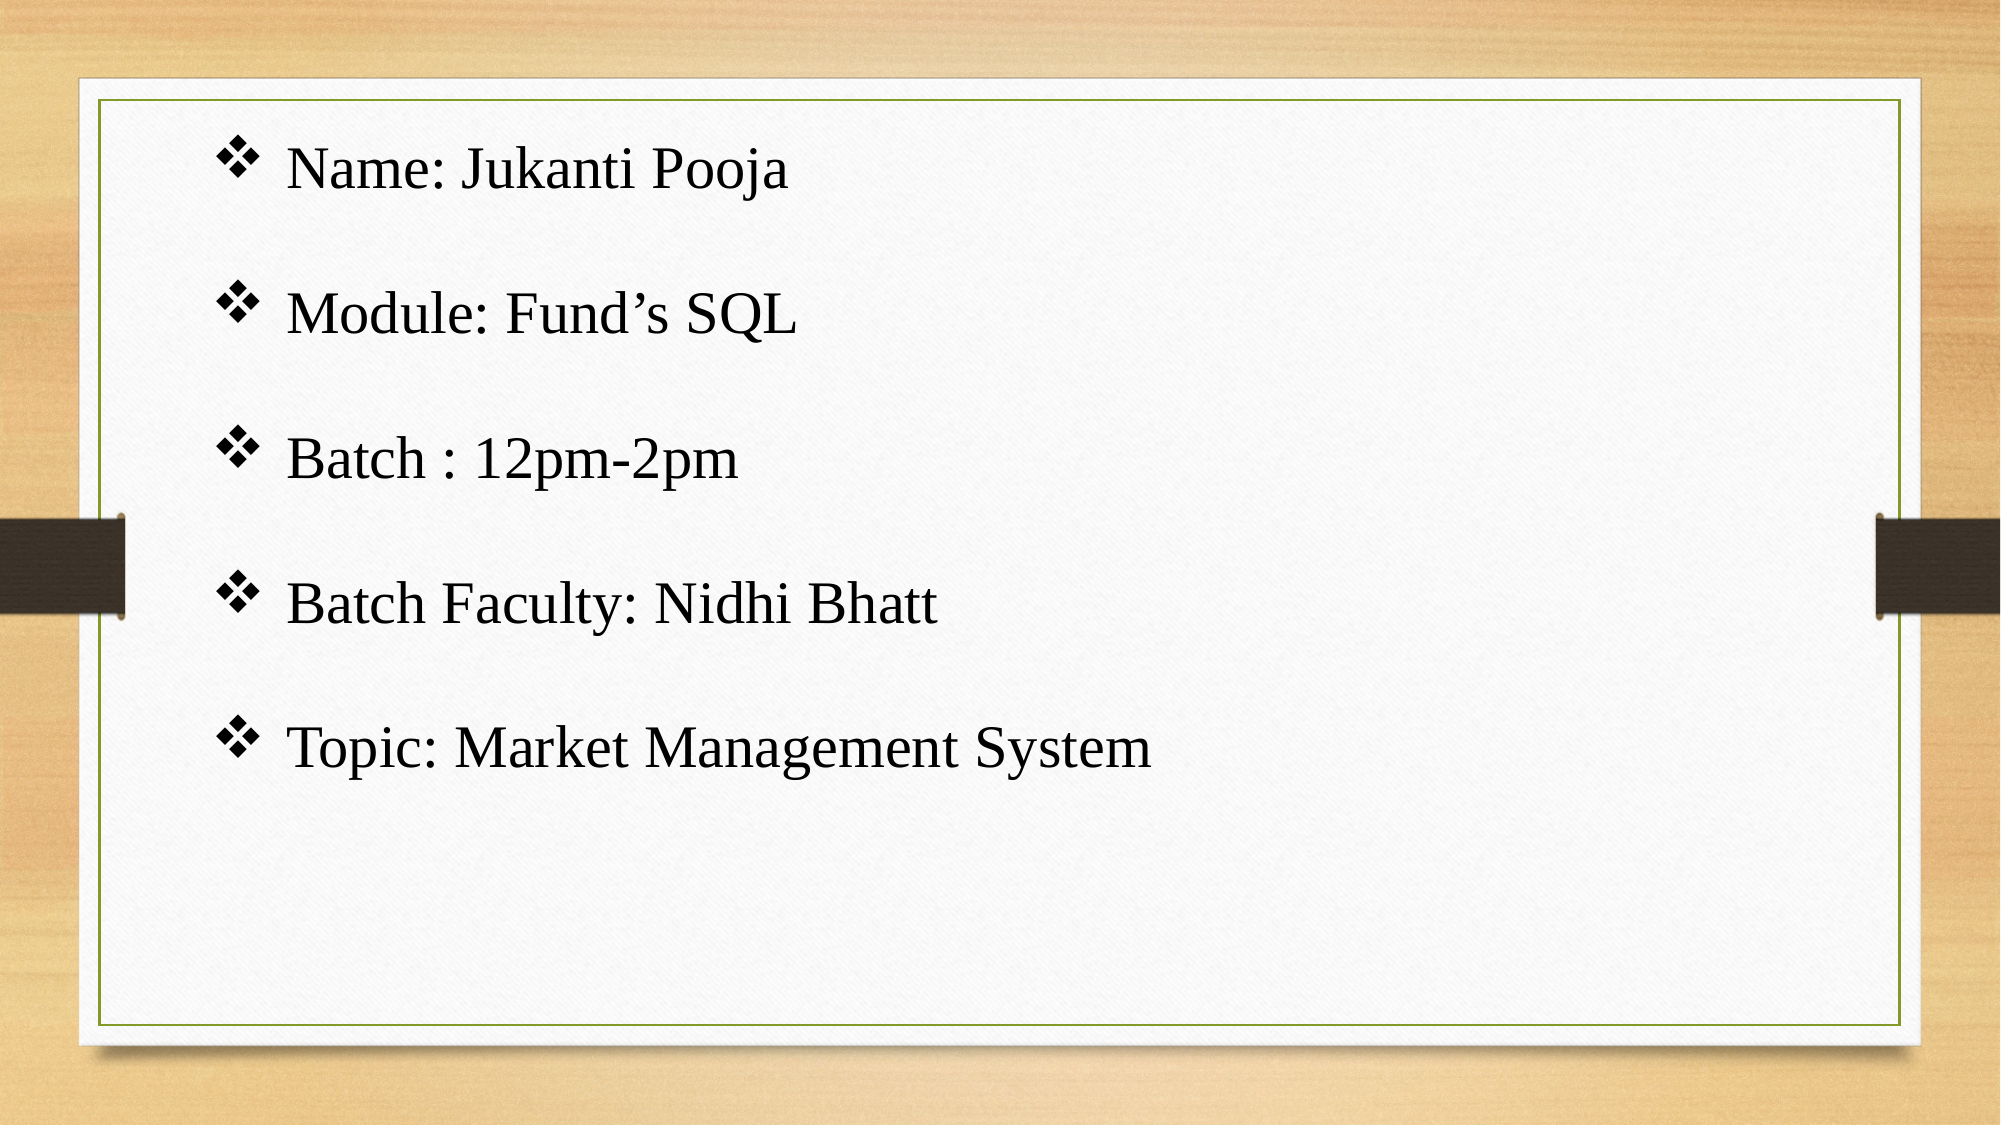

Name: Jukanti Pooja

Module: Fund’s SQL

Batch : 12pm-2pm

Batch Faculty: Nidhi Bhatt

Topic: Market Management System